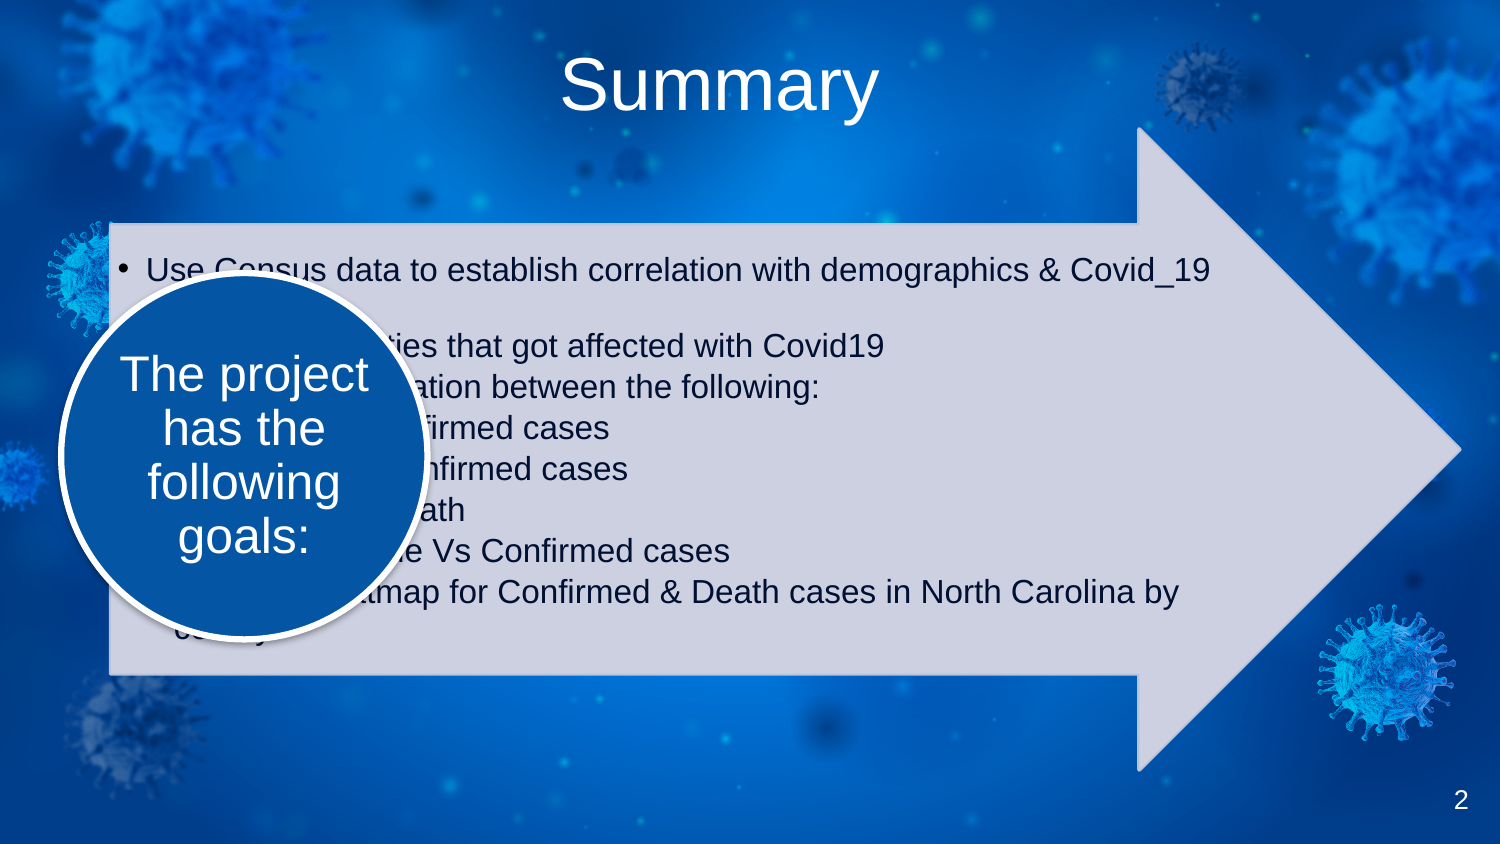

Summary
Use Census data to establish correlation with demographics & Covid_19 data:
The top 10 counties that got affected with Covid19
Understand correlation between the following:
Population Vs Confirmed cases
Median Age Vs Confirmed cases
Median age Vs Death
Household Income Vs Confirmed cases
Develop Heatmap for Confirmed & Death cases in North Carolina by county
The project has the following goals:
2